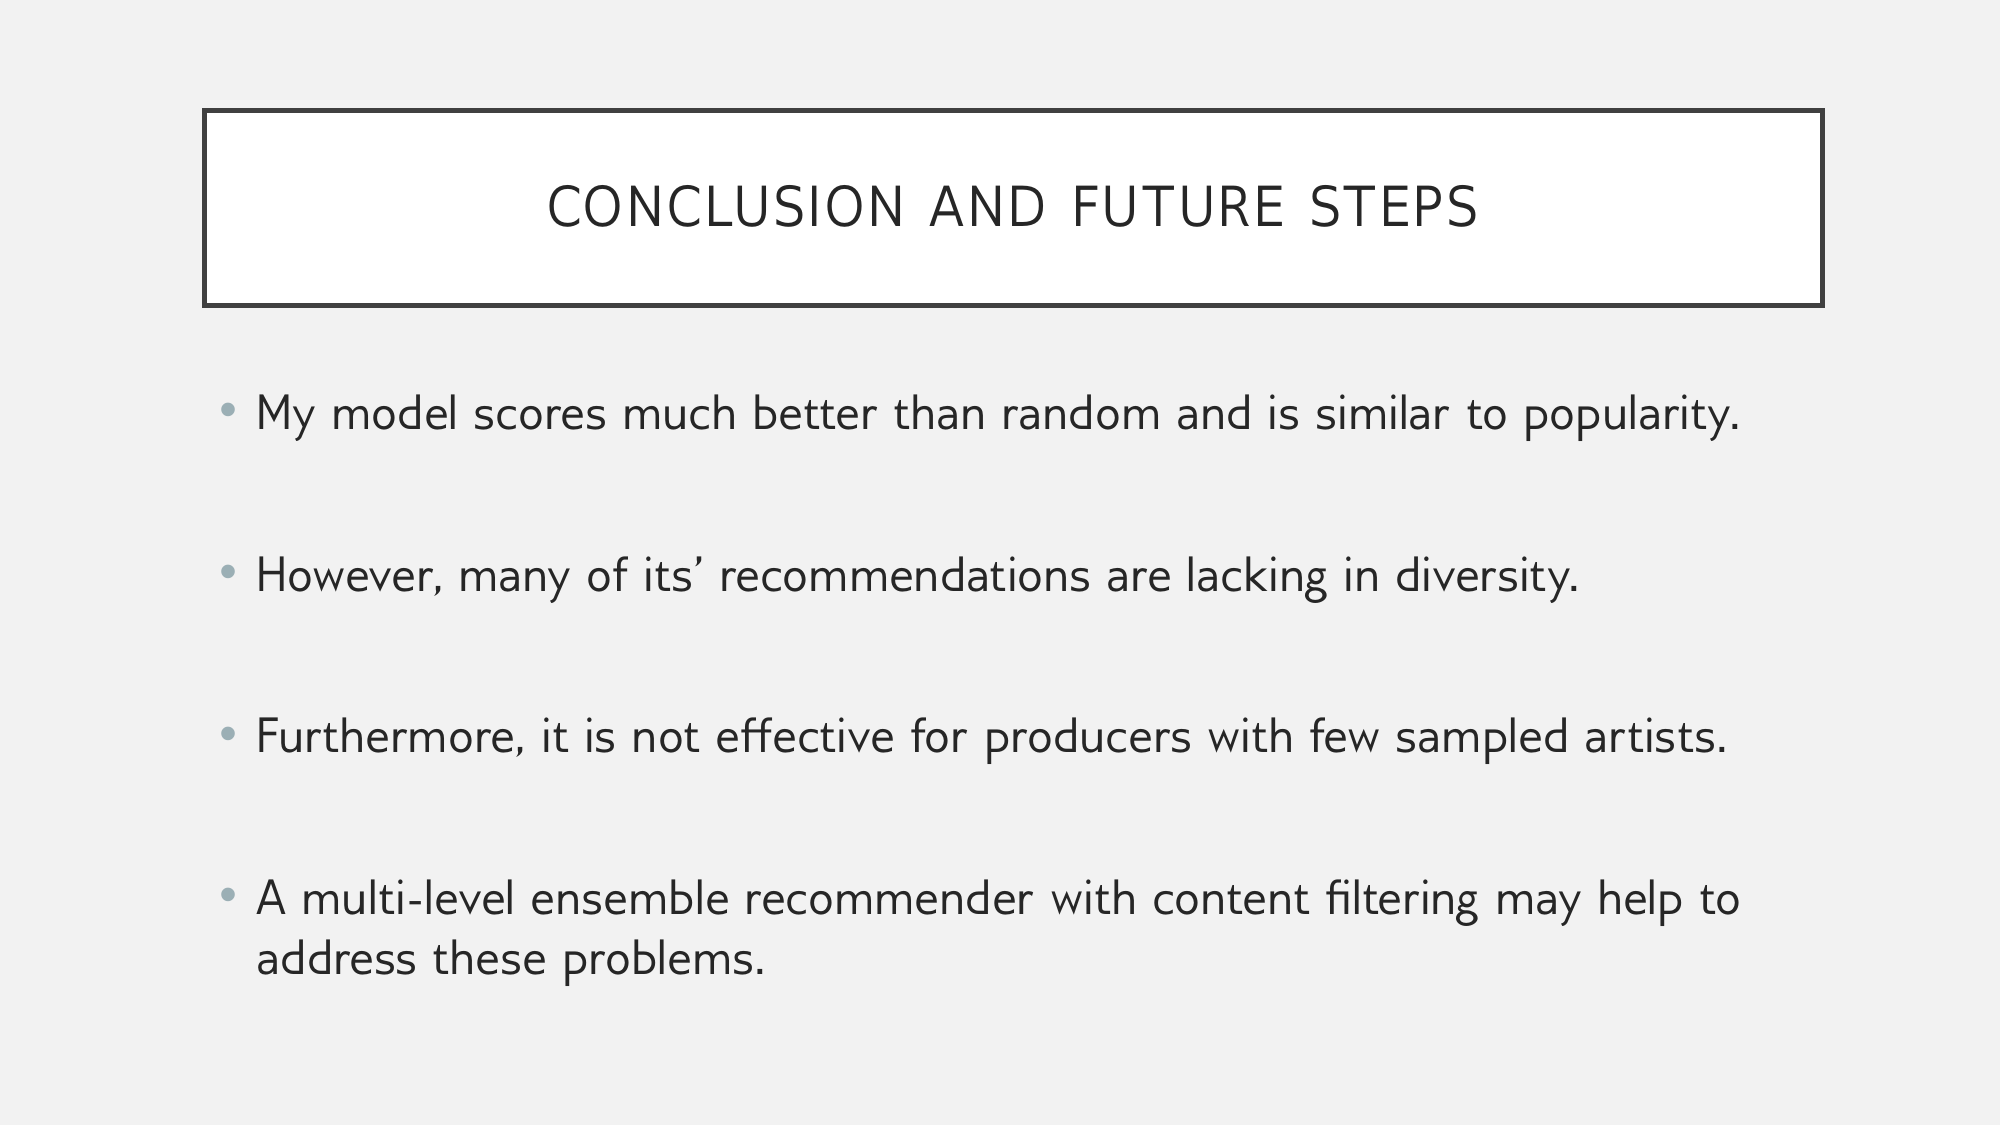

# Conclusion and Future steps
My model scores much better than random and is similar to popularity.

However, many of its’ recommendations are lacking in diversity.

Furthermore, it is not effective for producers with few sampled artists.

A multi-level ensemble recommender with content filtering may help to address these problems.